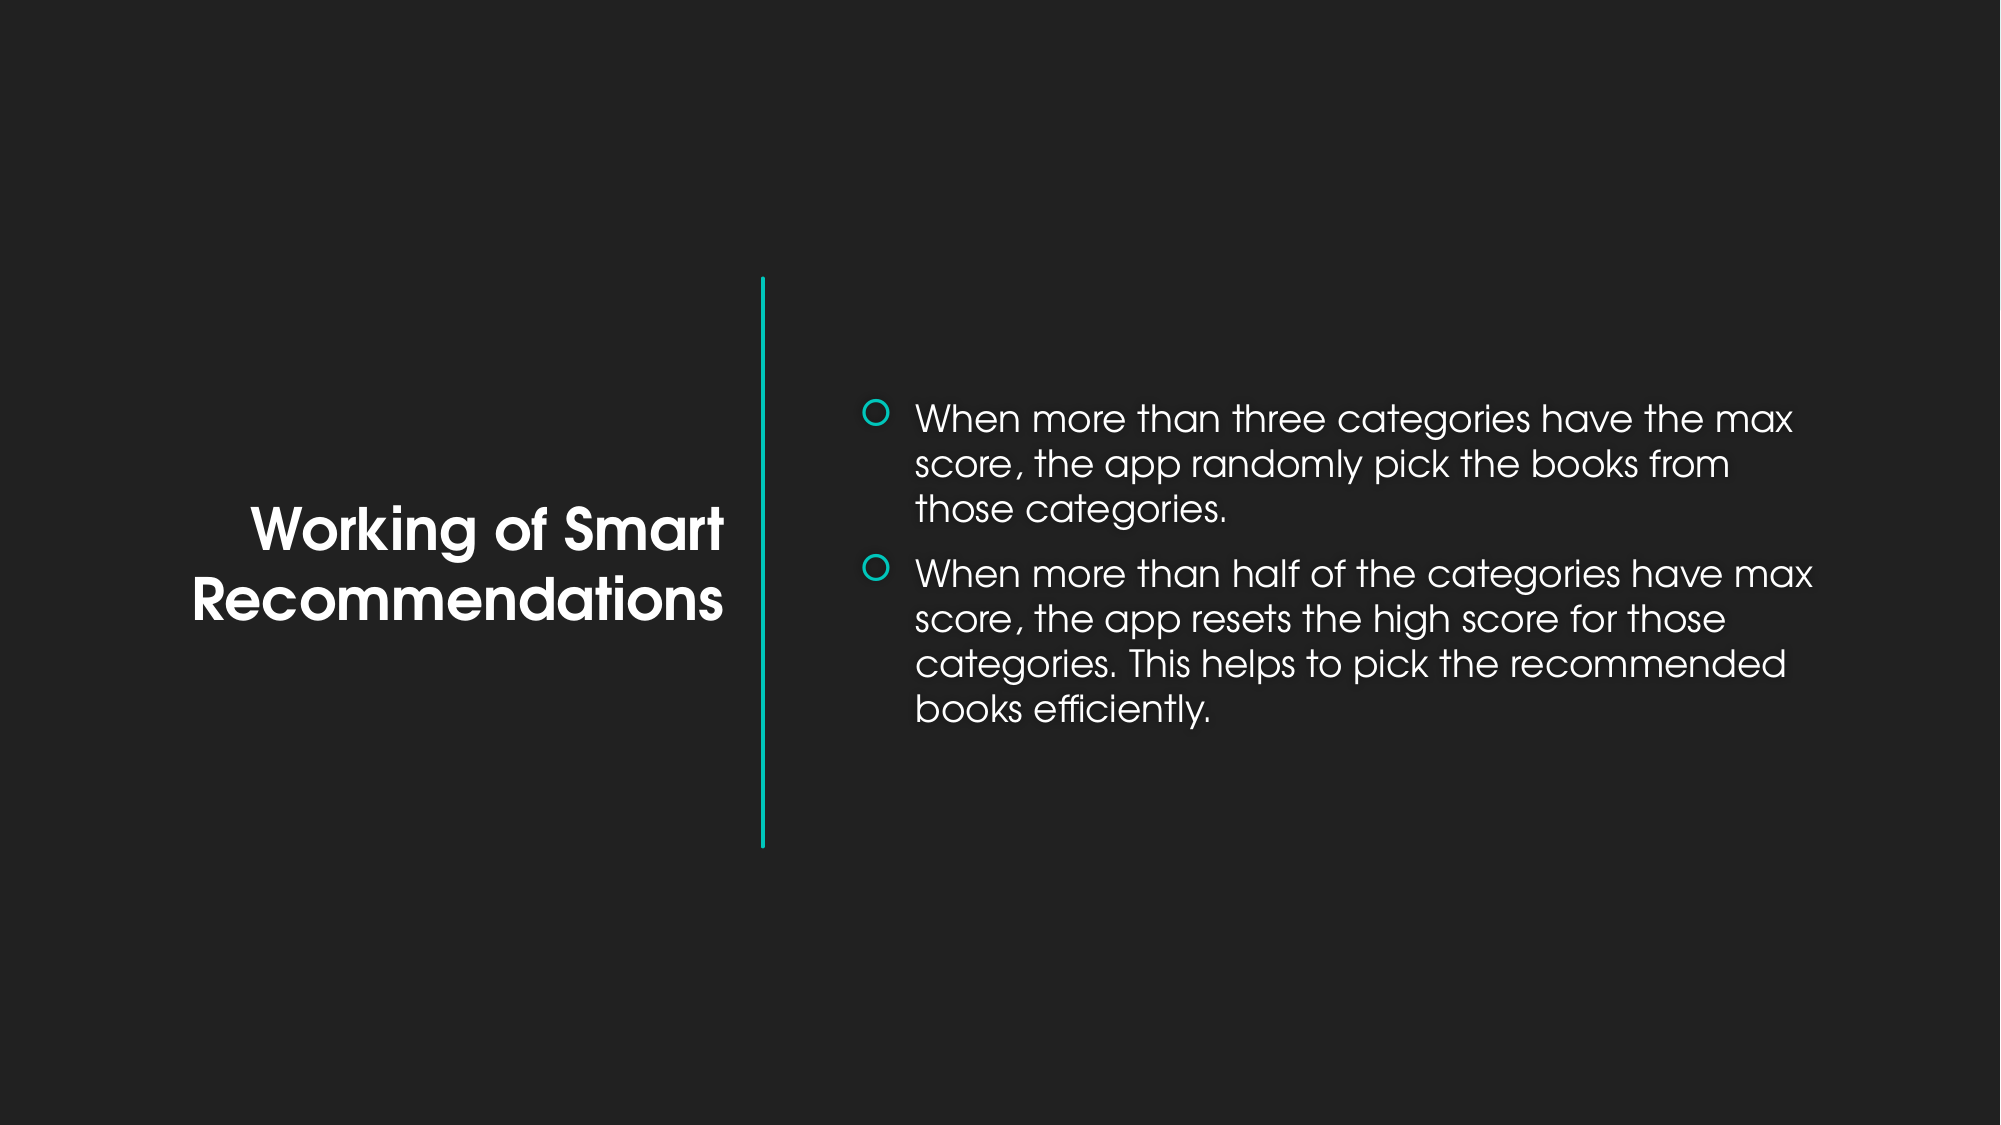

When more than three categories have the max score, the app randomly pick the books from those categories.
When more than half of the categories have max score, the app resets the high score for those categories. This helps to pick the recommended books efficiently.
Working of Smart Recommendations